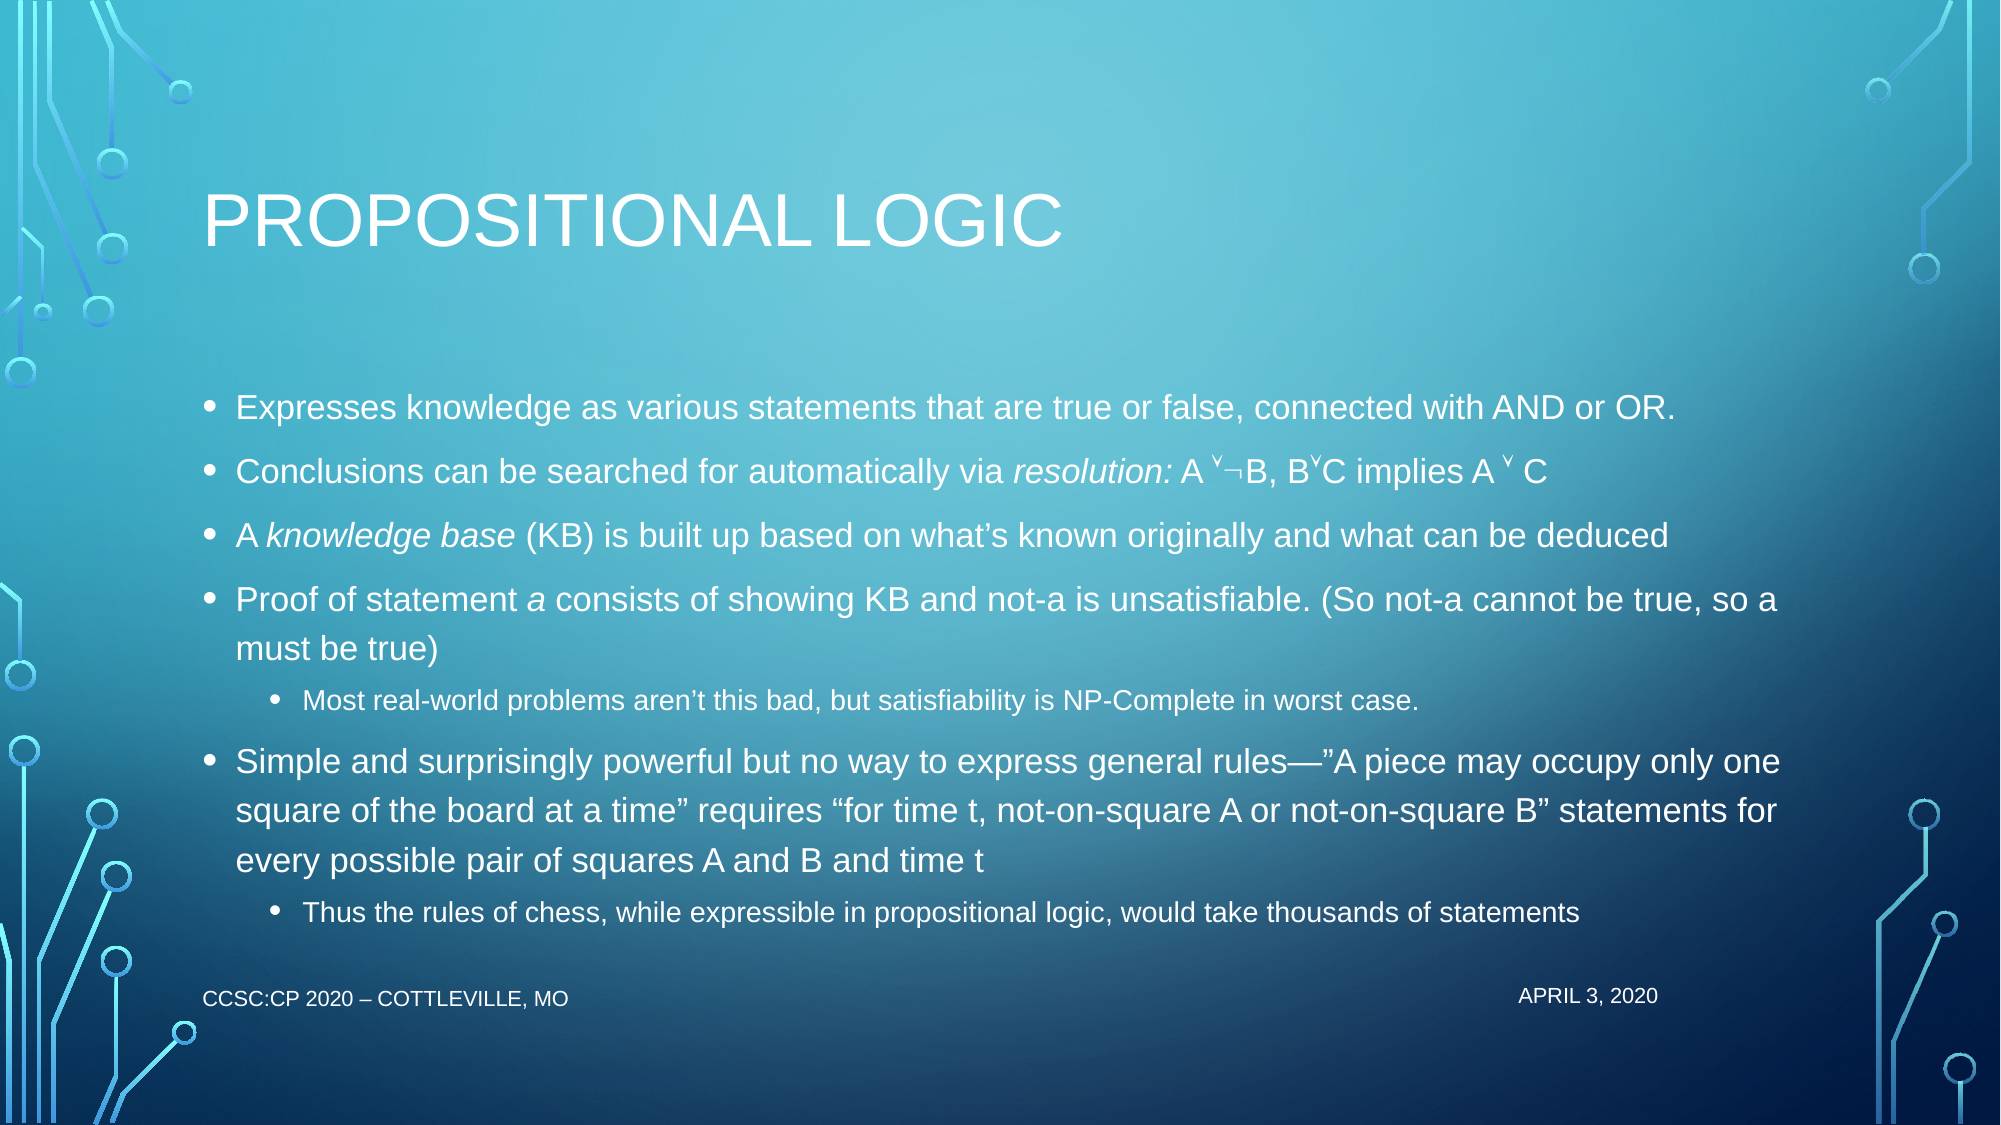

# Propositional Logic
Expresses knowledge as various statements that are true or false, connected with AND or OR.
Conclusions can be searched for automatically via resolution: A ∨¬B, B∨C implies A ∨ C
A knowledge base (KB) is built up based on what’s known originally and what can be deduced
Proof of statement a consists of showing KB and not-a is unsatisfiable. (So not-a cannot be true, so a must be true)
Most real-world problems aren’t this bad, but satisfiability is NP-Complete in worst case.
Simple and surprisingly powerful but no way to express general rules—”A piece may occupy only one square of the board at a time” requires “for time t, not-on-square A or not-on-square B” statements for every possible pair of squares A and B and time t
Thus the rules of chess, while expressible in propositional logic, would take thousands of statements

CCSC:CP 2020 – Cottleville, MO
APRIL 3, 2020